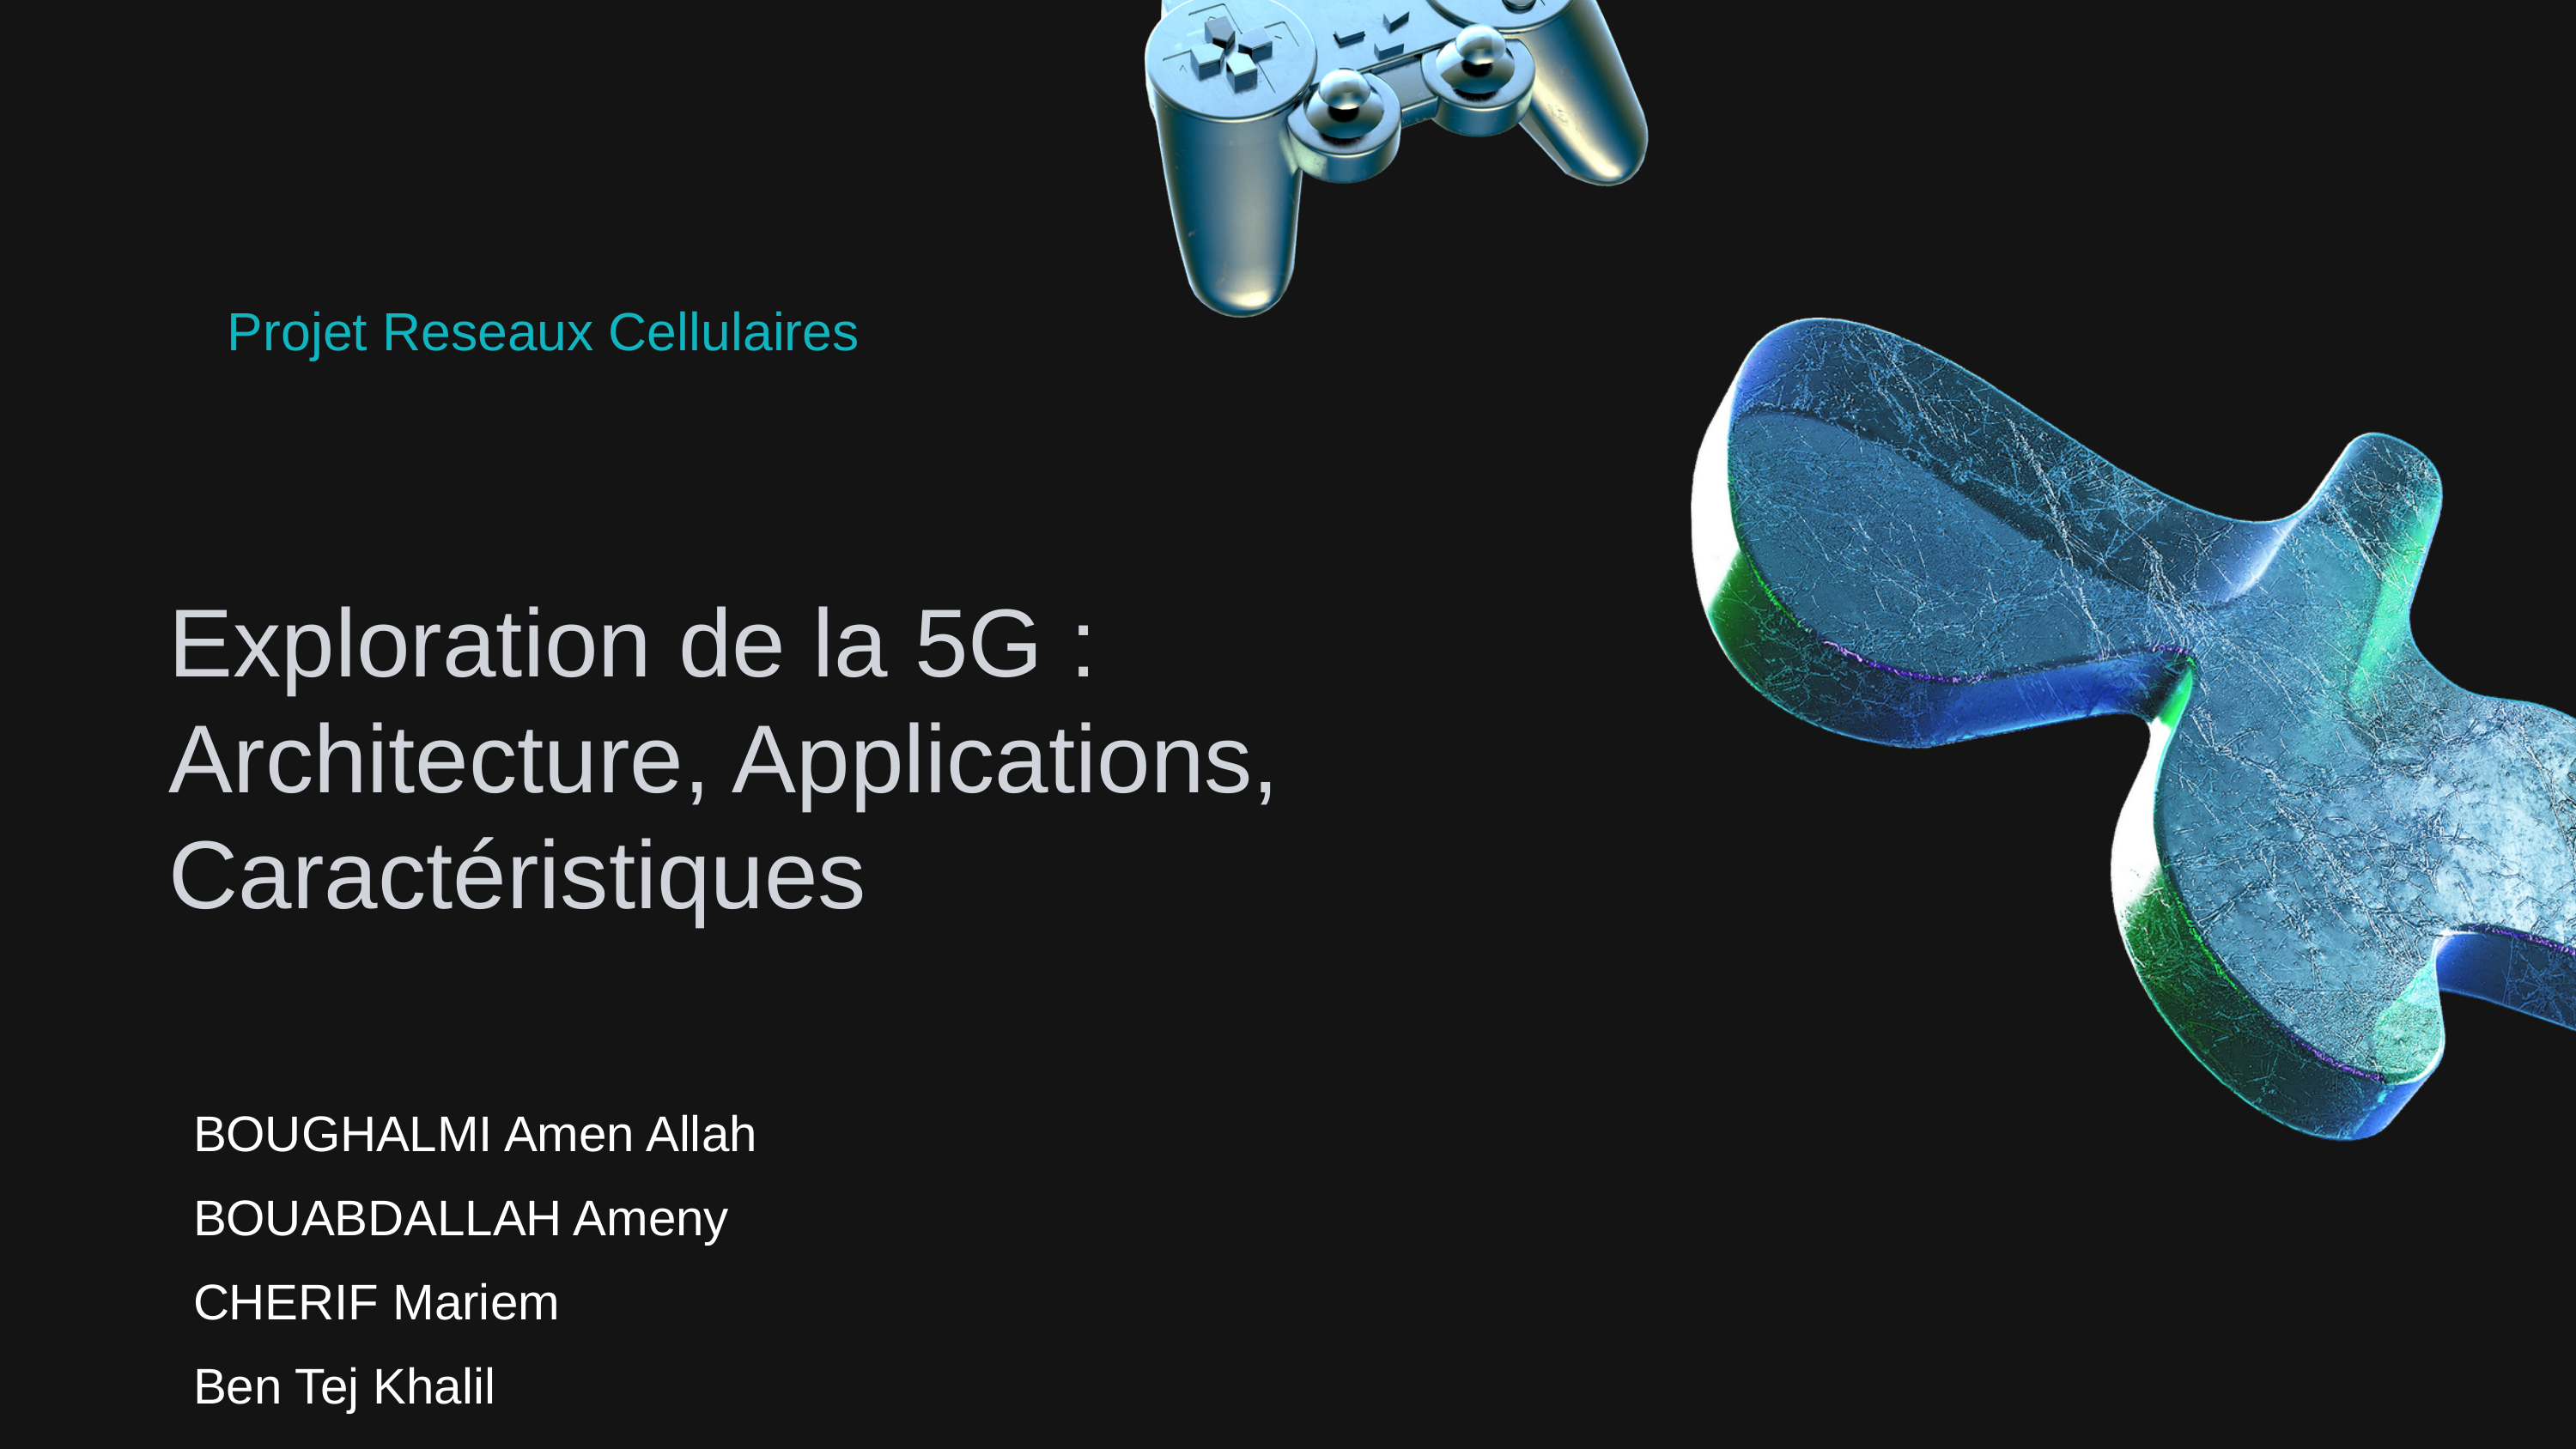

Projet Reseaux Cellulaires

Exploration de la 5G : Architecture, Applications, Caractéristiques
BOUGHALMI Amen Allah
BOUABDALLAH Ameny
CHERIF Mariem
Ben Tej Khalil